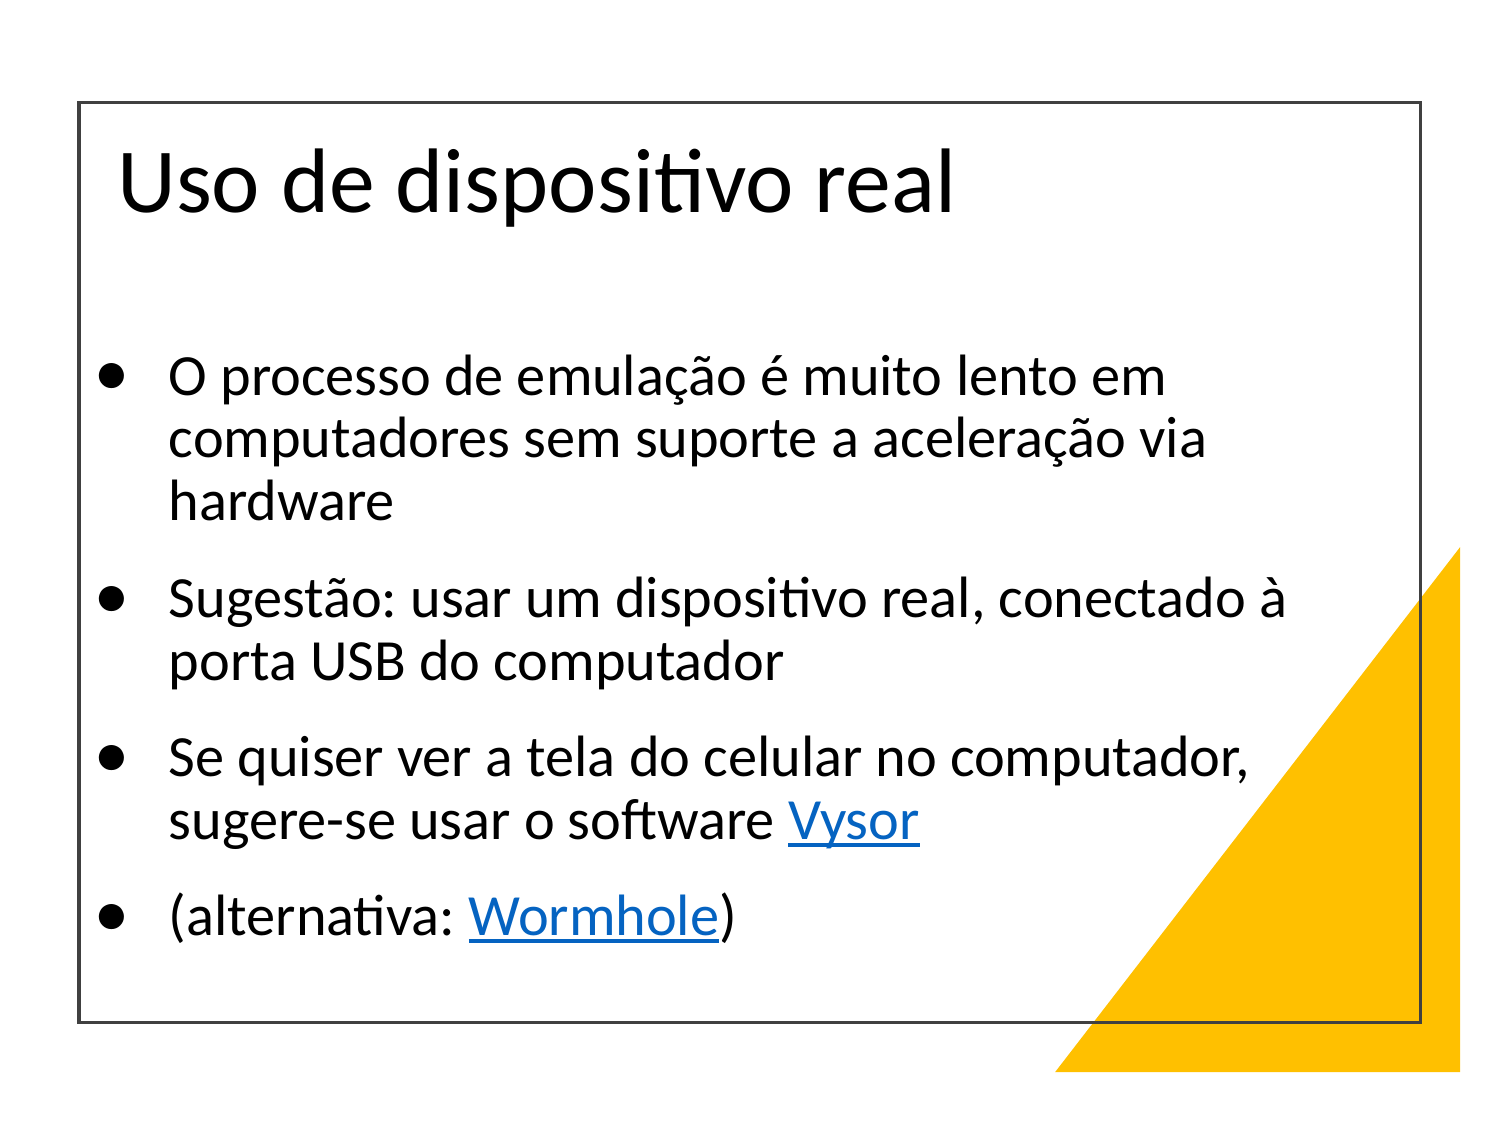

# Uso de dispositivo real
O processo de emulação é muito lento em computadores sem suporte a aceleração via hardware
Sugestão: usar um dispositivo real, conectado à porta USB do computador
Se quiser ver a tela do celular no computador, sugere-se usar o software Vysor
(alternativa: Wormhole)